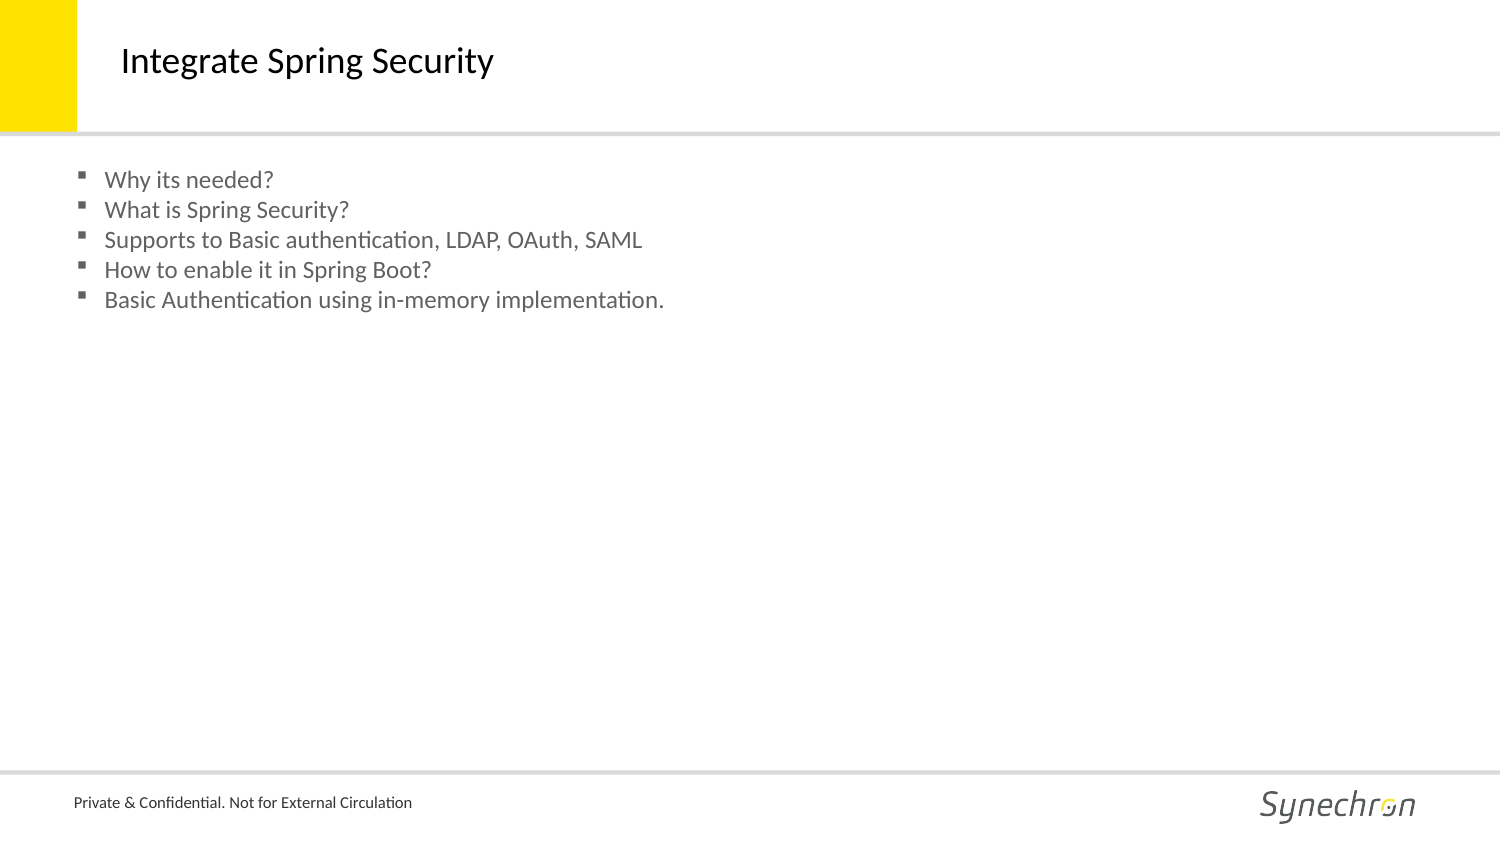

Integrate Spring Security
Why its needed?
What is Spring Security?
Supports to Basic authentication, LDAP, OAuth, SAML
How to enable it in Spring Boot?
Basic Authentication using in-memory implementation.